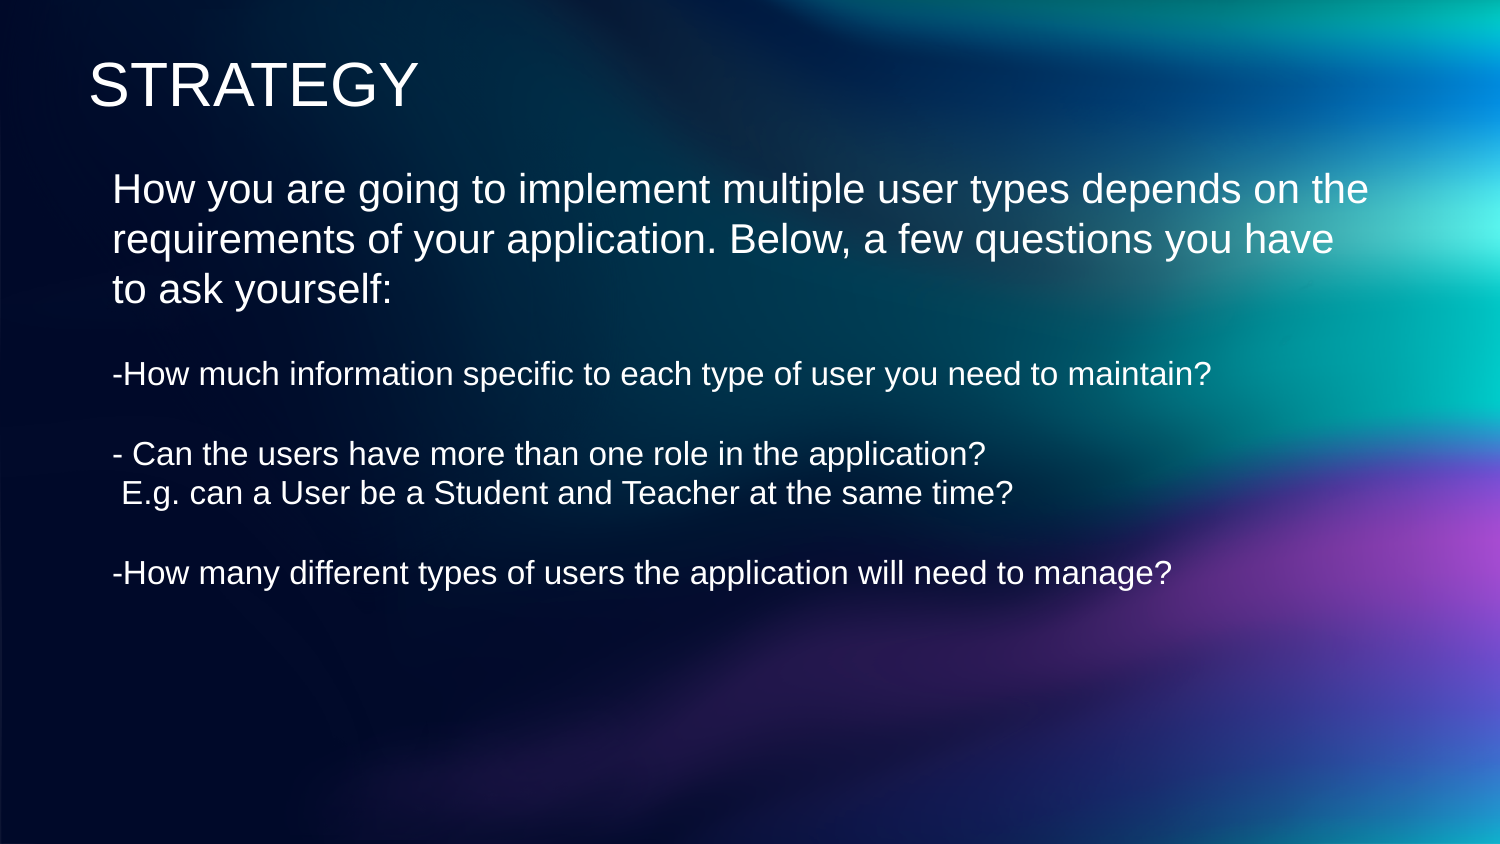

# STRATEGY
How you are going to implement multiple user types depends on the requirements of your application. Below, a few questions you have to ask yourself:
-How much information specific to each type of user you need to maintain?
- Can the users have more than one role in the application?
 E.g. can a User be a Student and Teacher at the same time?
-How many different types of users the application will need to manage?